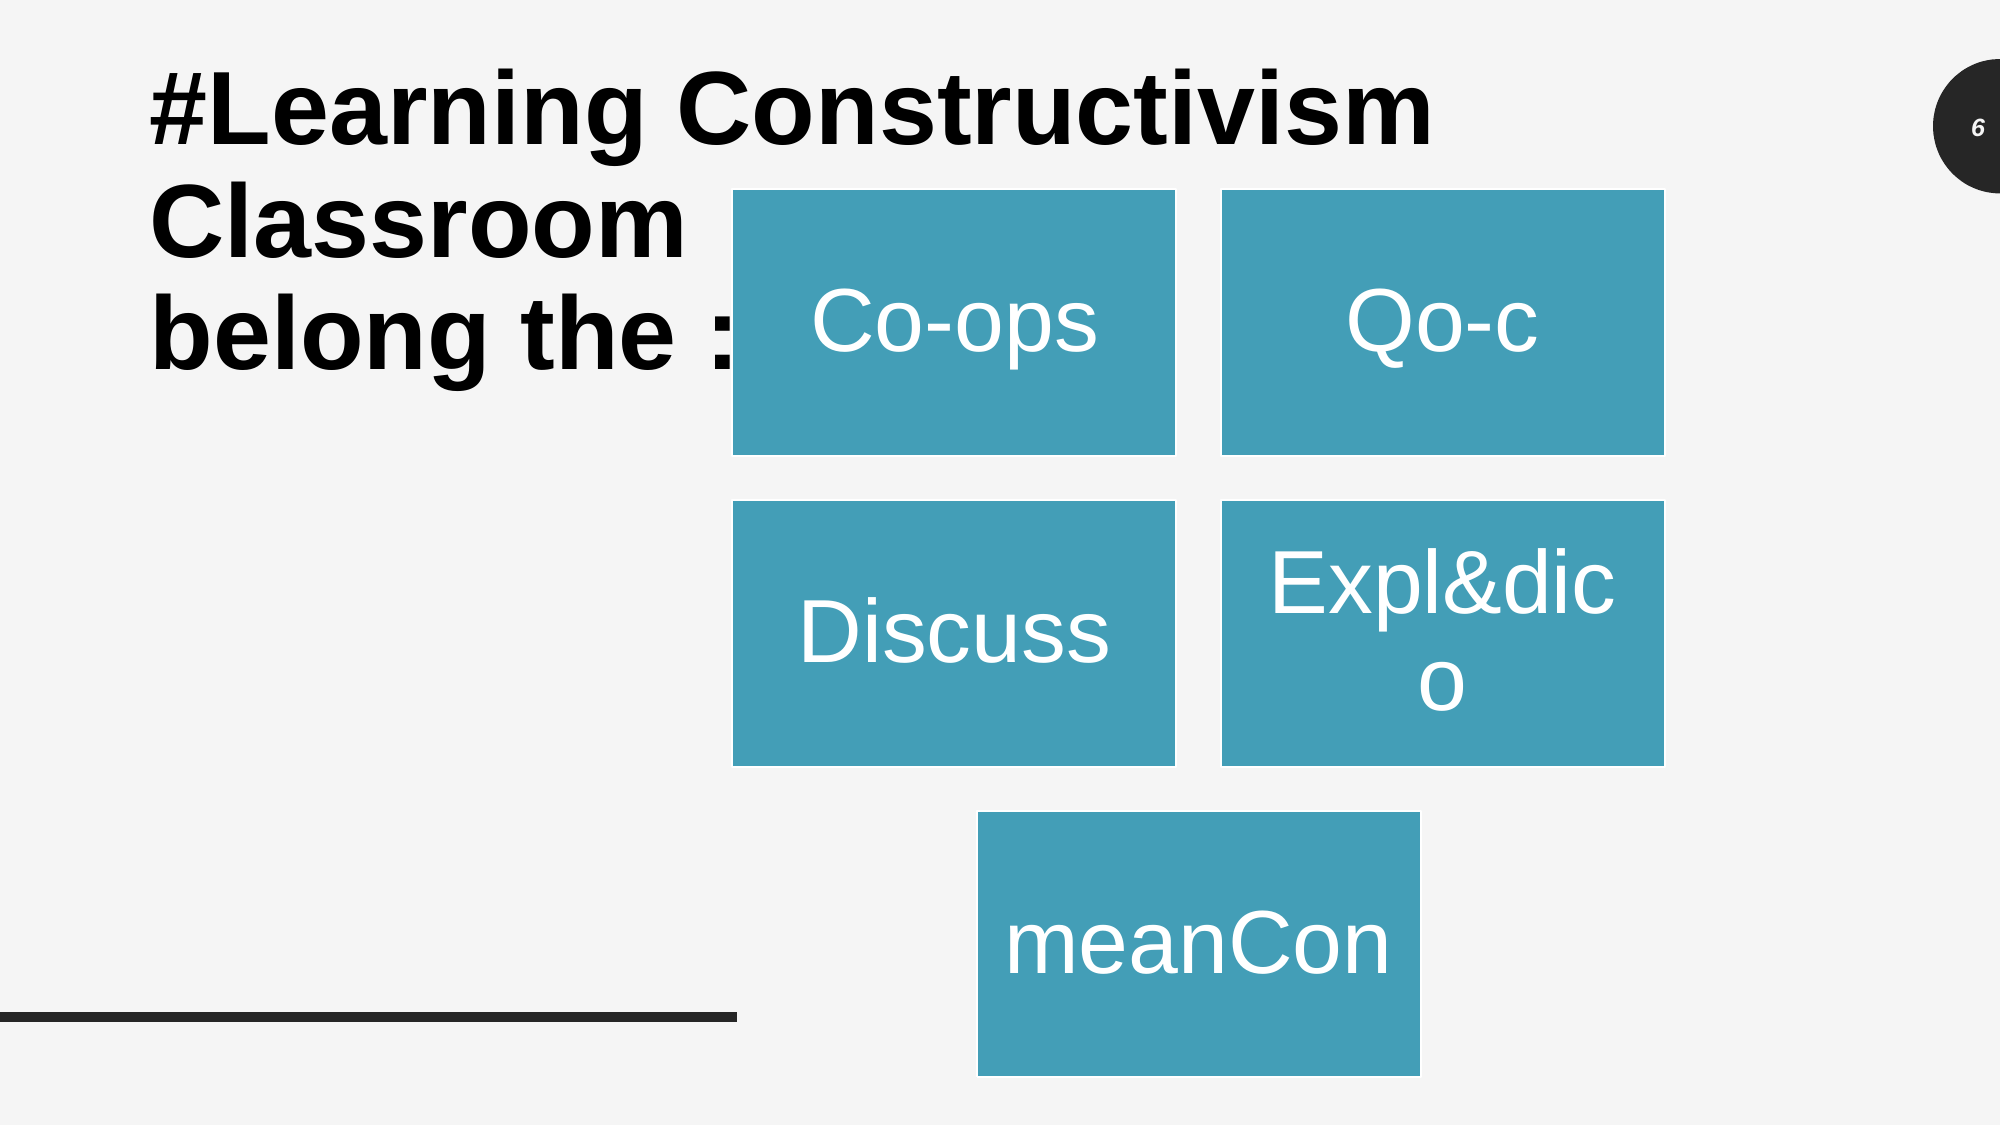

# #Learning Constructivism Classroom belong the :
6
Co-ops
Qo-c
Discuss
Expl&dico
meanCon